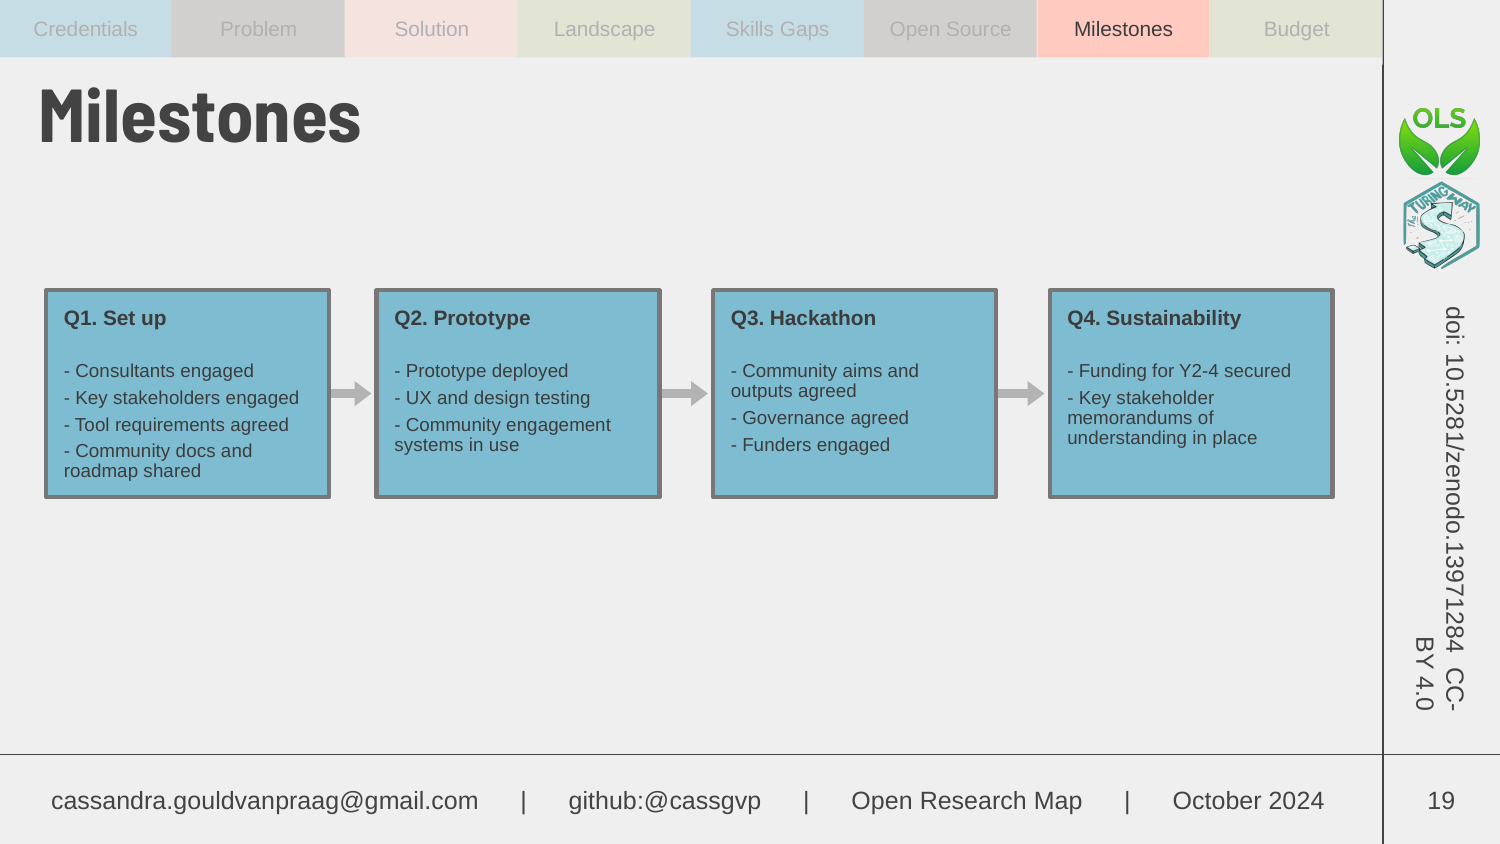

Milestones

Q1. Set up

- Consultants engaged
- Key stakeholders engaged
- Tool requirements agreed
- Community docs and roadmap shared

Q2. Prototype

- Prototype deployed
- UX and design testing
- Community engagement systems in use

Q3. Hackathon

- Community aims and outputs agreed
- Governance agreed
- Funders engaged

Q4. Sustainability

- Funding for Y2-4 secured
- Key stakeholder memorandums of understanding in place
19